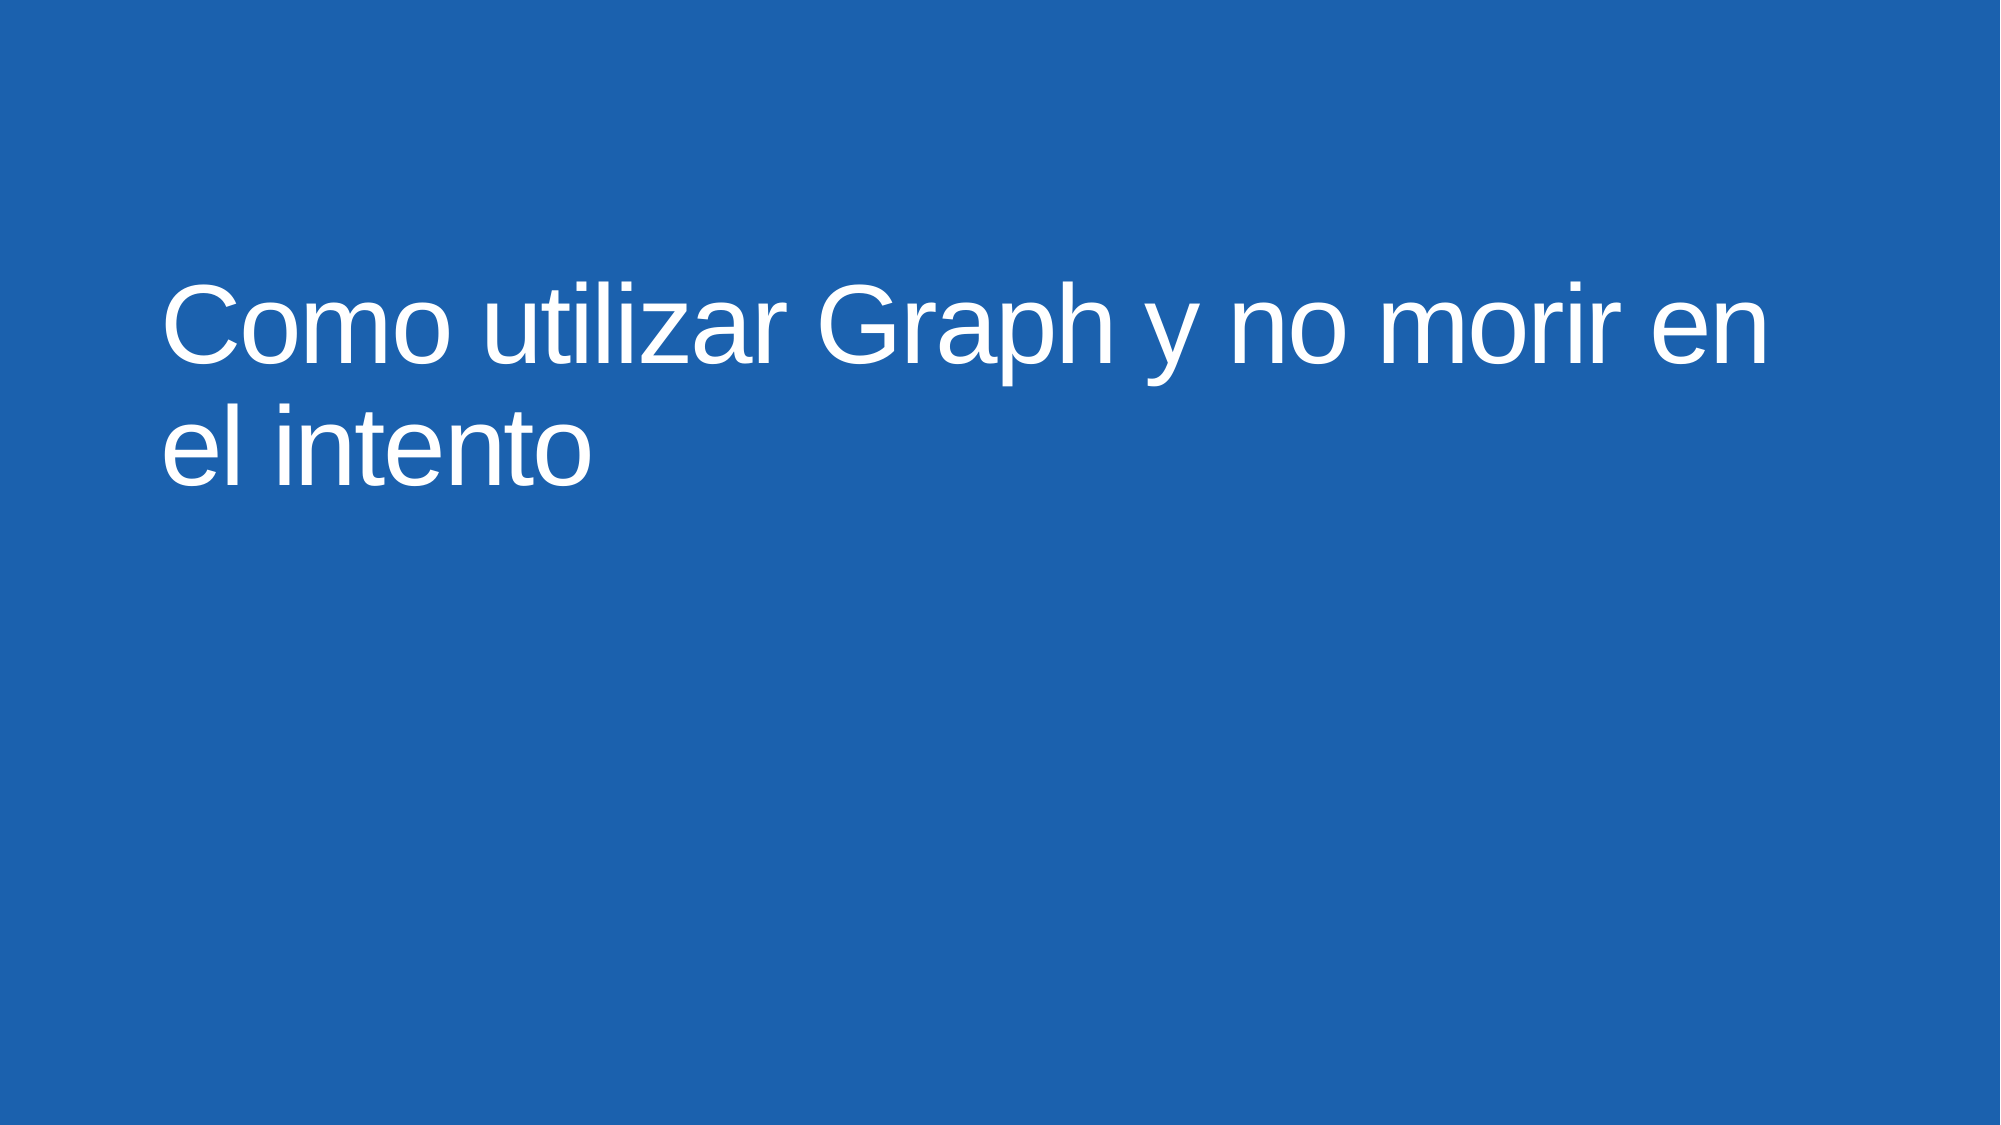

# Como utilizar Graph y no morir en el intento